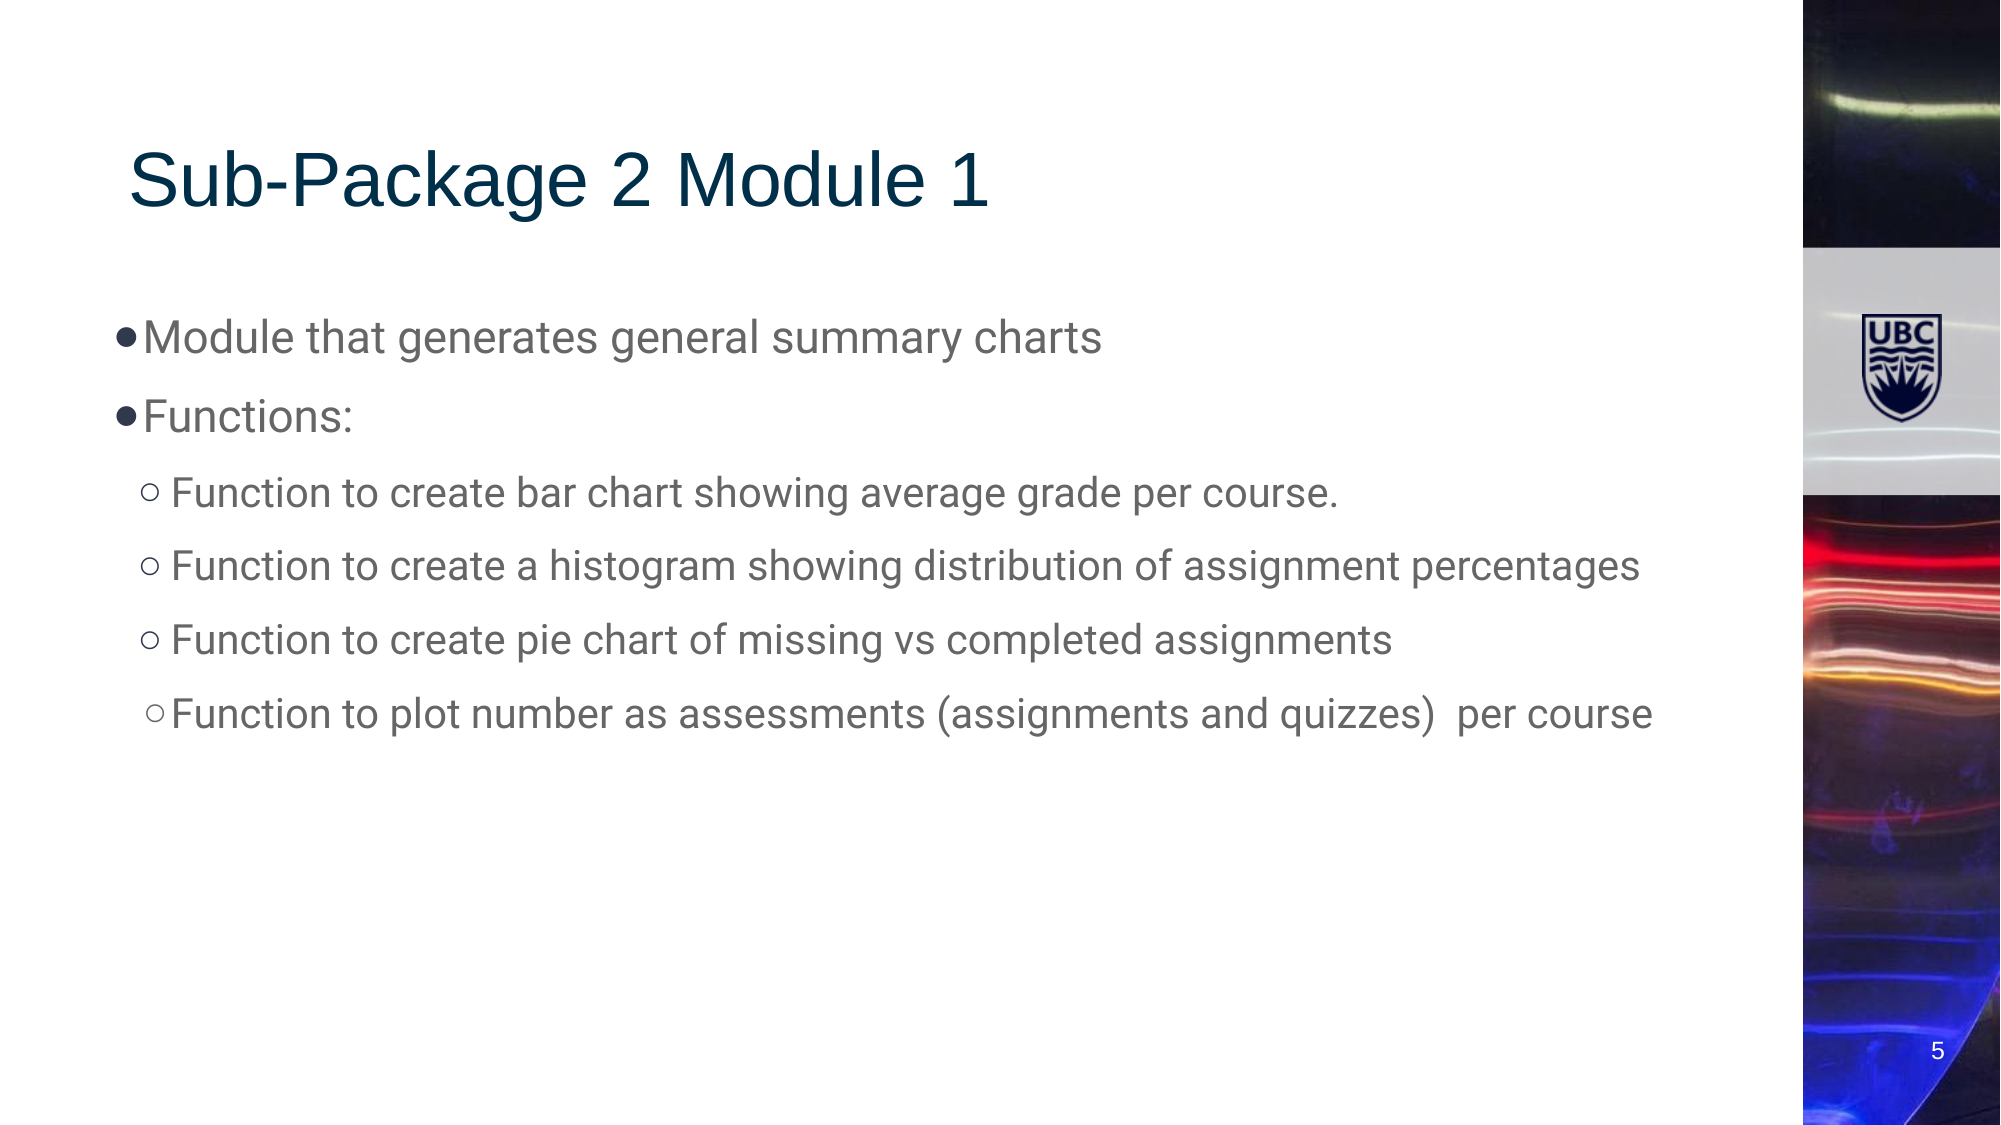

# Sub-Package 2 Module 1

Module that generates general summary charts
Functions:
Function to create bar chart showing average grade per course.
Function to create a histogram showing distribution of assignment percentages
Function to create pie chart of missing vs completed assignments
Function to plot number as assessments (assignments and quizzes)  per course